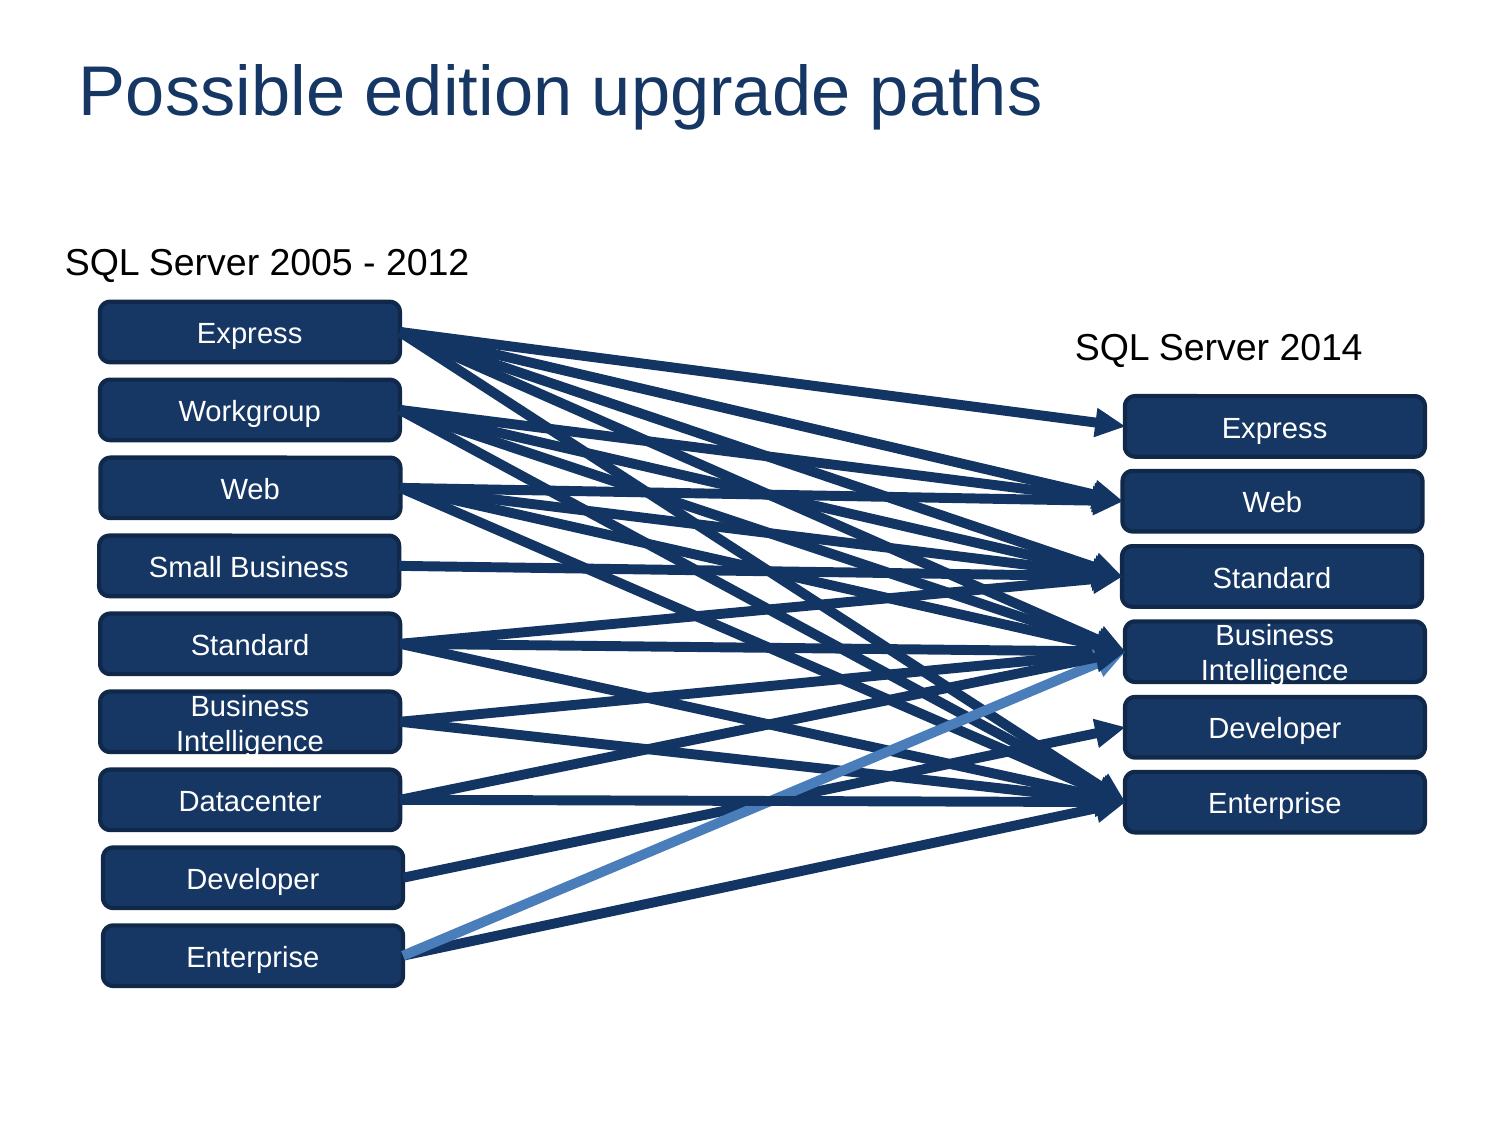

# Possible edition upgrade paths
SQL Server 2005 - 2012
Express
SQL Server 2014
Workgroup
Express
Web
Web
Small Business
Standard
Standard
Business Intelligence
Business Intelligence
Developer
Datacenter
Enterprise
Developer
Enterprise